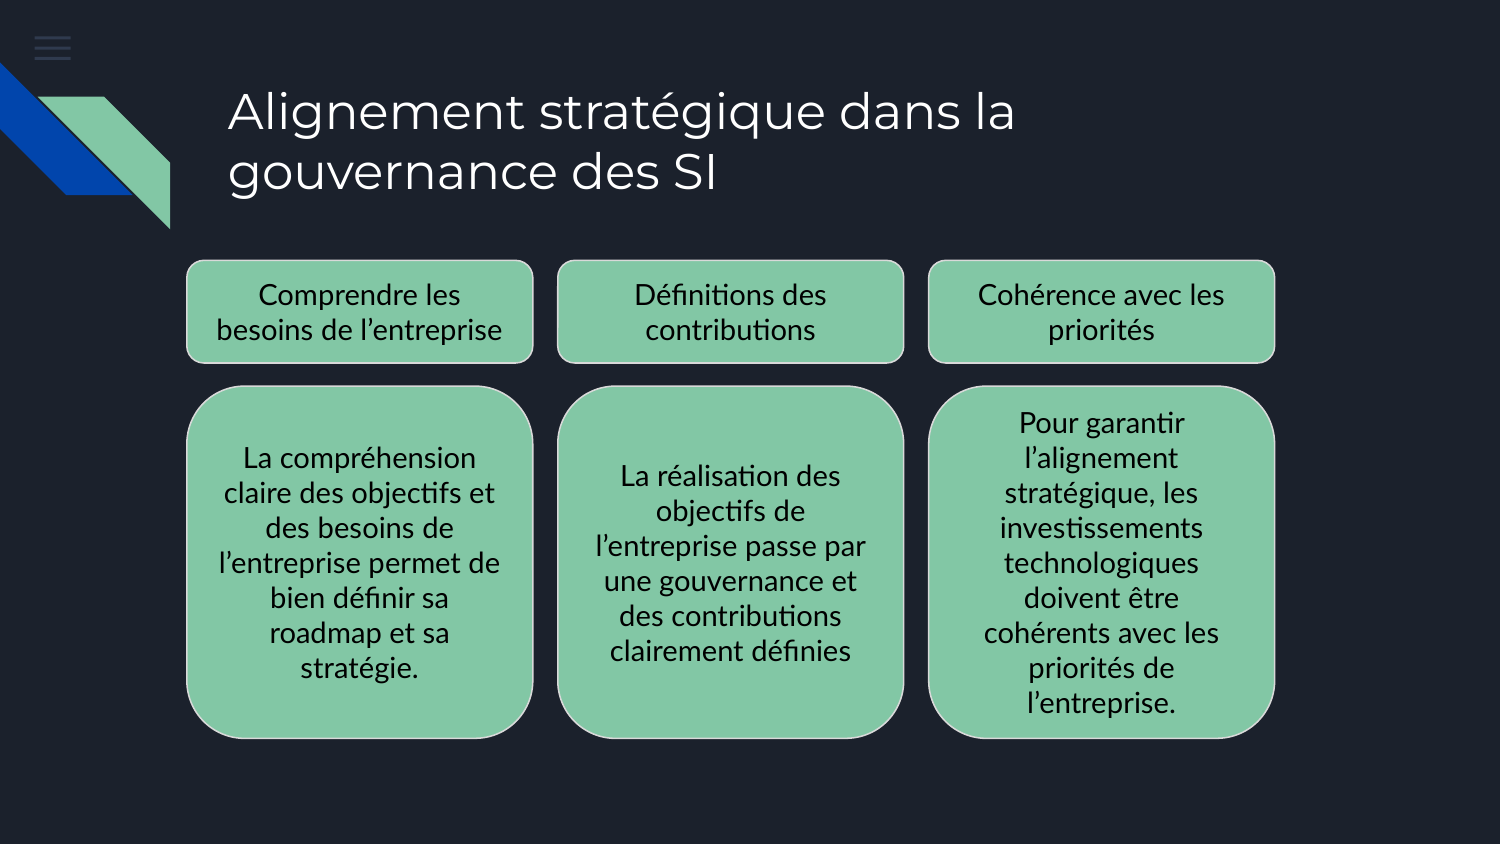

# Alignement stratégique dans la gouvernance des SI
Comprendre les besoins de l’entreprise
Définitions des contributions
Cohérence avec les priorités
La compréhension claire des objectifs et des besoins de l’entreprise permet de bien définir sa roadmap et sa stratégie.
La réalisation des objectifs de l’entreprise passe par une gouvernance et des contributions clairement définies
Pour garantir l’alignement stratégique, les investissements technologiques doivent être cohérents avec les priorités de l’entreprise.